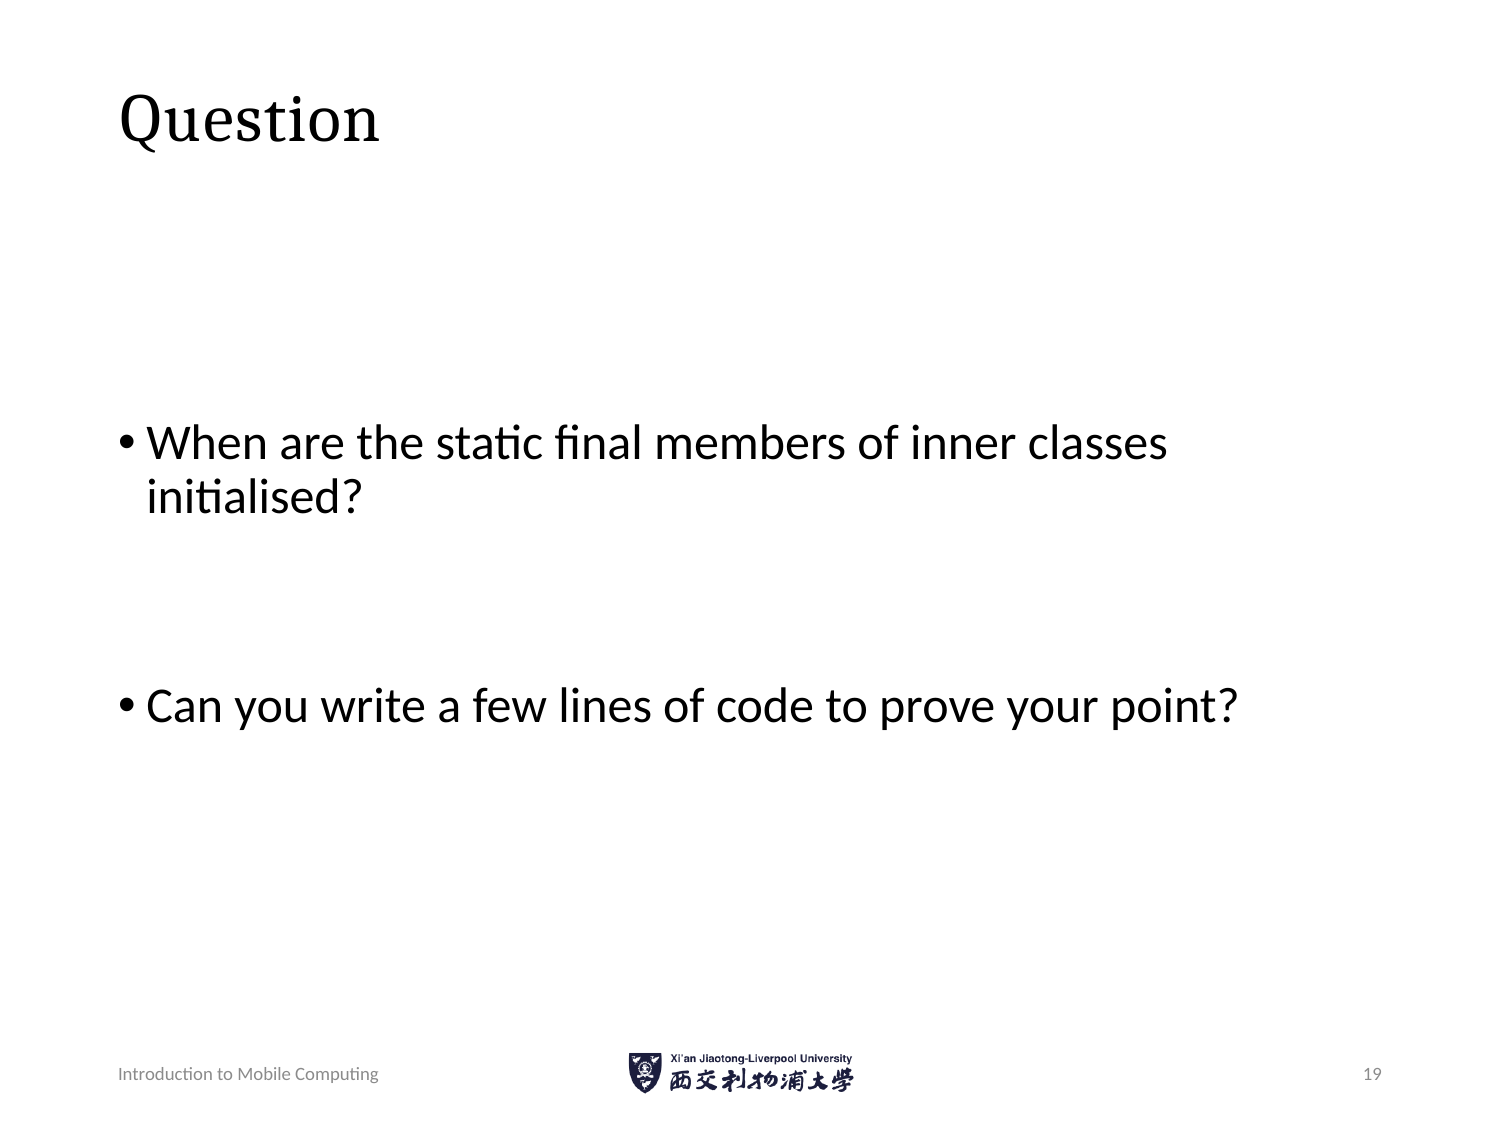

# Question
When are the static final members of inner classes initialised?

Can you write a few lines of code to prove your point?

Introduction to Mobile Computing
19